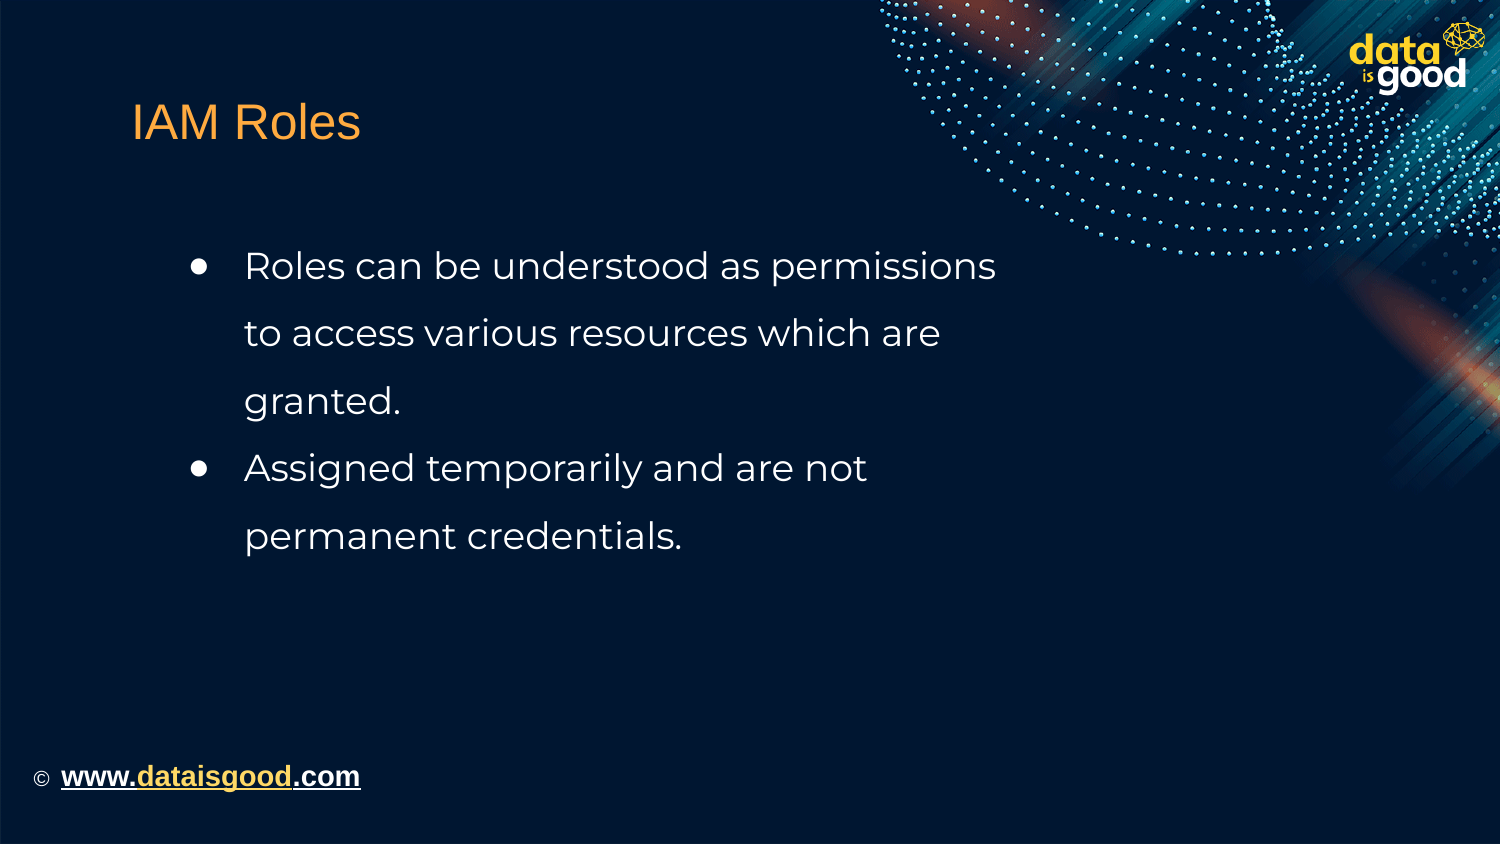

# IAM Roles
Roles can be understood as permissions to access various resources which are granted.
Assigned temporarily and are not permanent credentials.